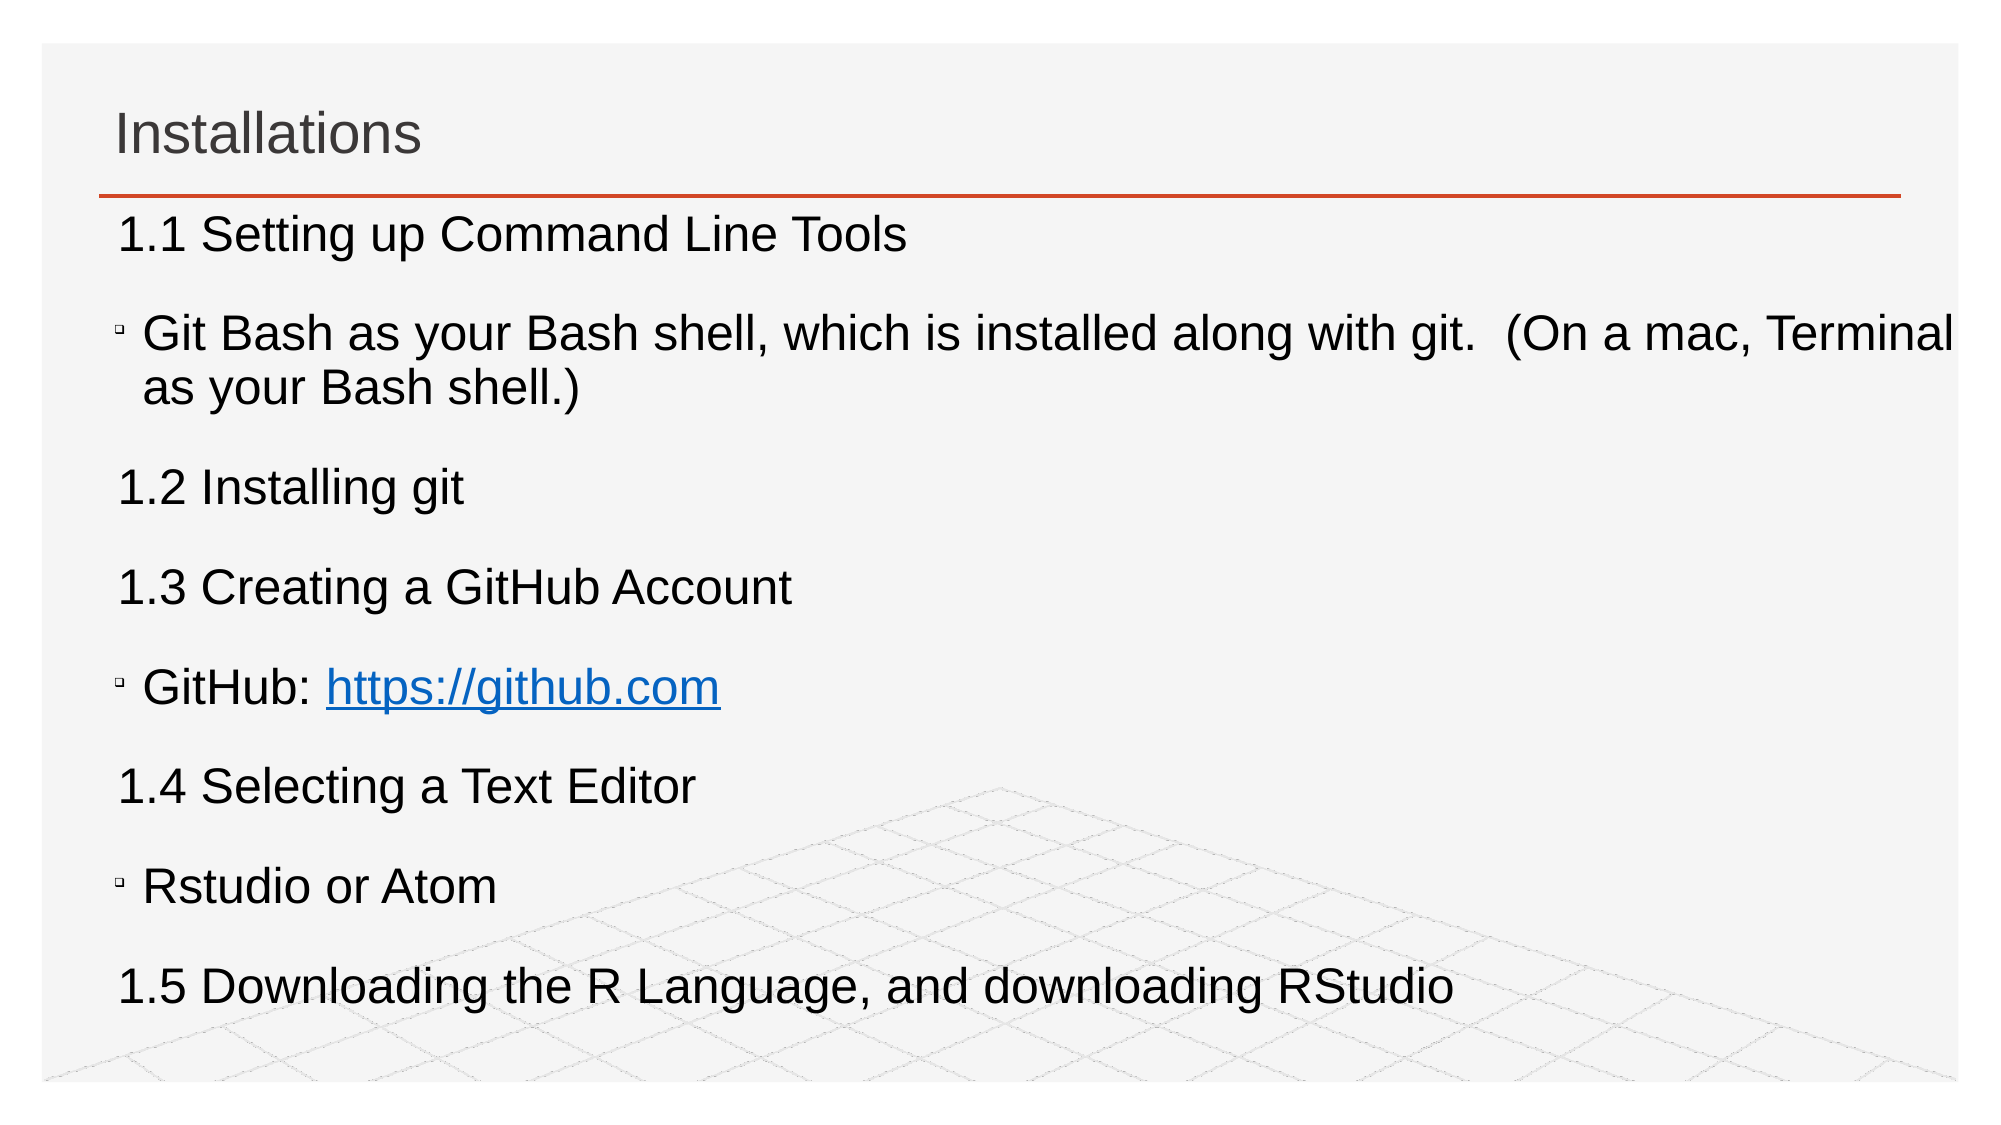

# Installations
1.1 Setting up Command Line Tools
Git Bash as your Bash shell, which is installed along with git.  (On a mac, Terminal as your Bash shell.)
1.2 Installing git
1.3 Creating a GitHub Account
GitHub: https://github.com
1.4 Selecting a Text Editor
Rstudio or Atom
1.5 Downloading the R Language, and downloading RStudio